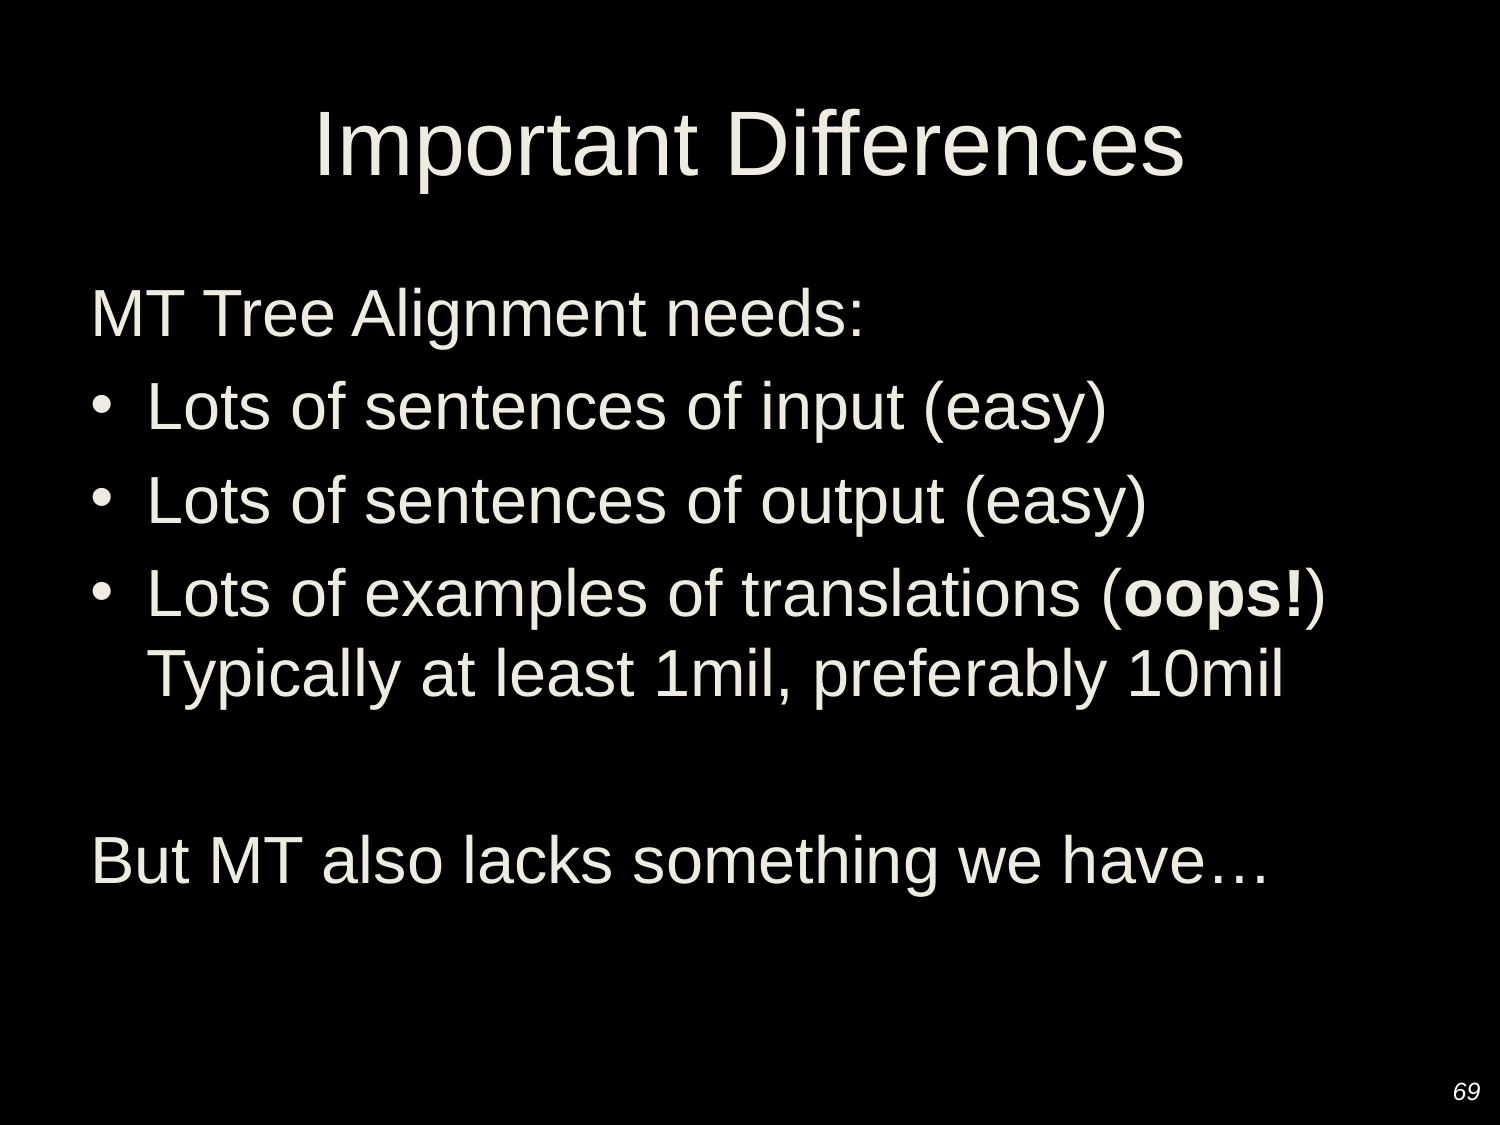

# Important Differences
MT Tree Alignment needs:
Lots of sentences of input (easy)
Lots of sentences of output (easy)
Lots of examples of translations (oops!)
Typically at least 1mil, preferably 10mil

But MT also lacks something we have…
69